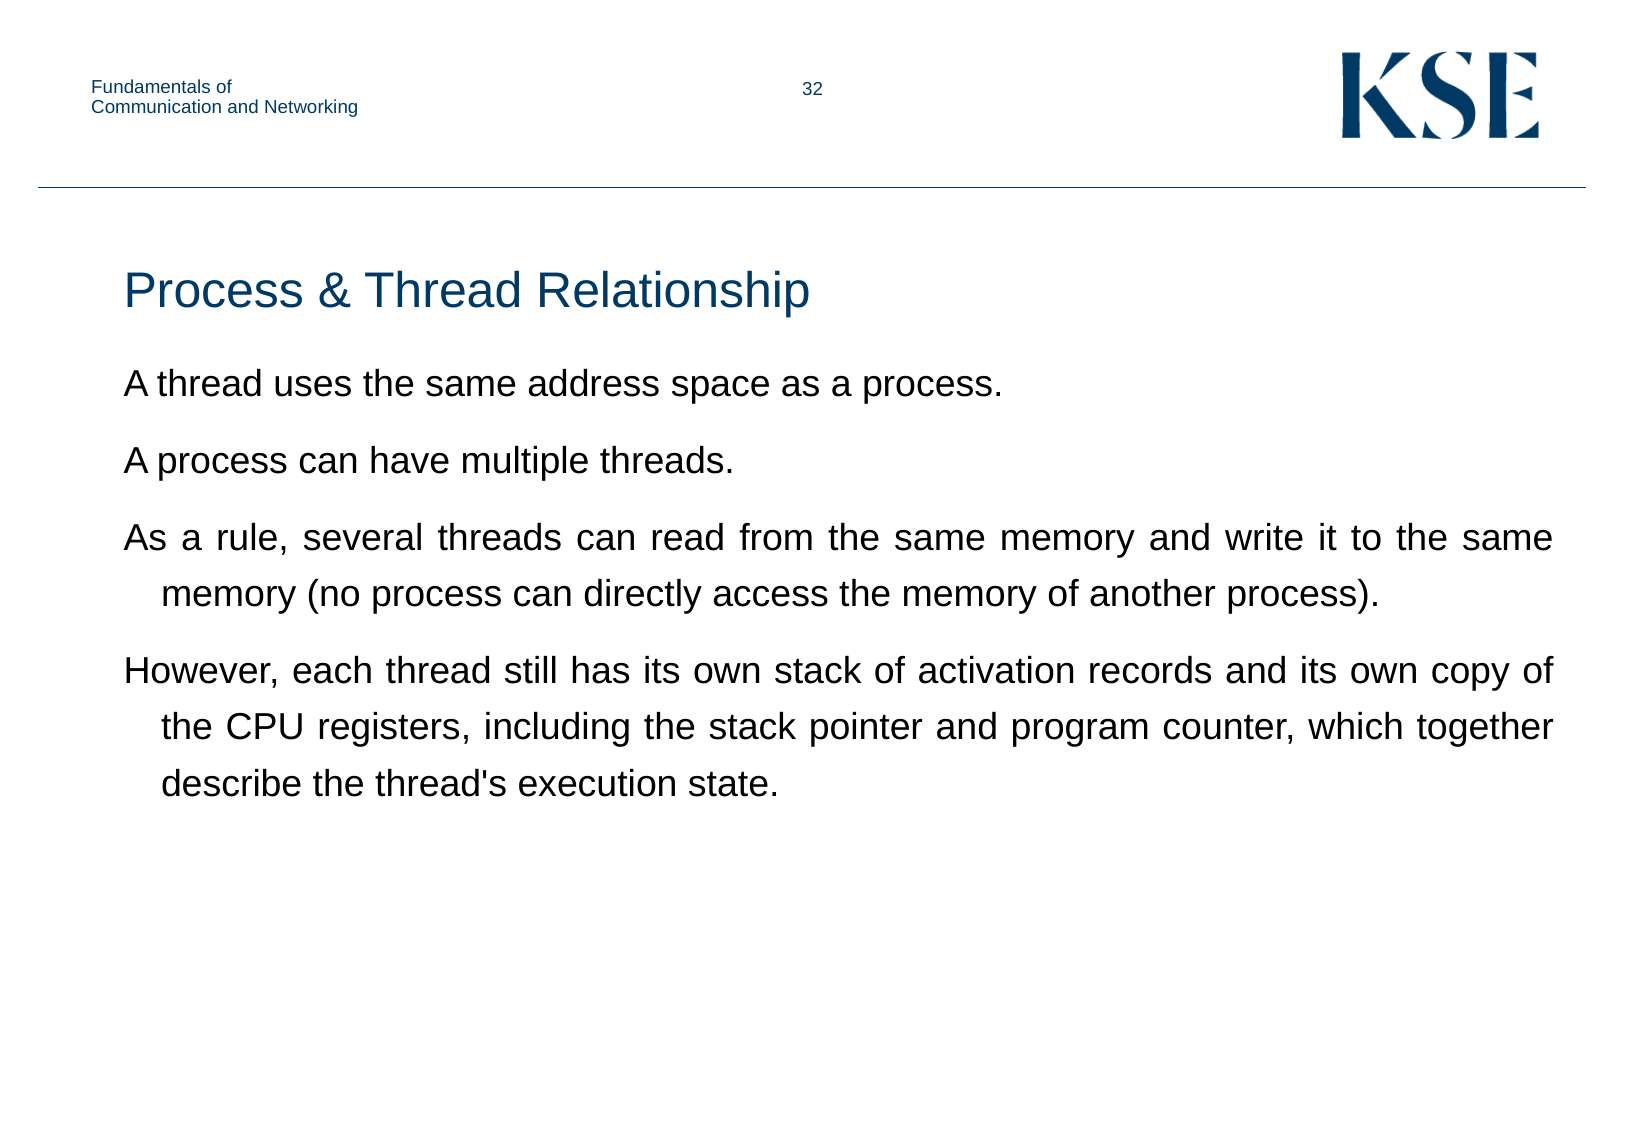

Fundamentals of Communication and Networking
Process & Thread Relationship
A thread uses the same address space as a process.
A process can have multiple threads.
As a rule, several threads can read from the same memory and write it to the same memory (no process can directly access the memory of another process).
However, each thread still has its own stack of activation records and its own copy of the CPU registers, including the stack pointer and program counter, which together describe the thread's execution state.